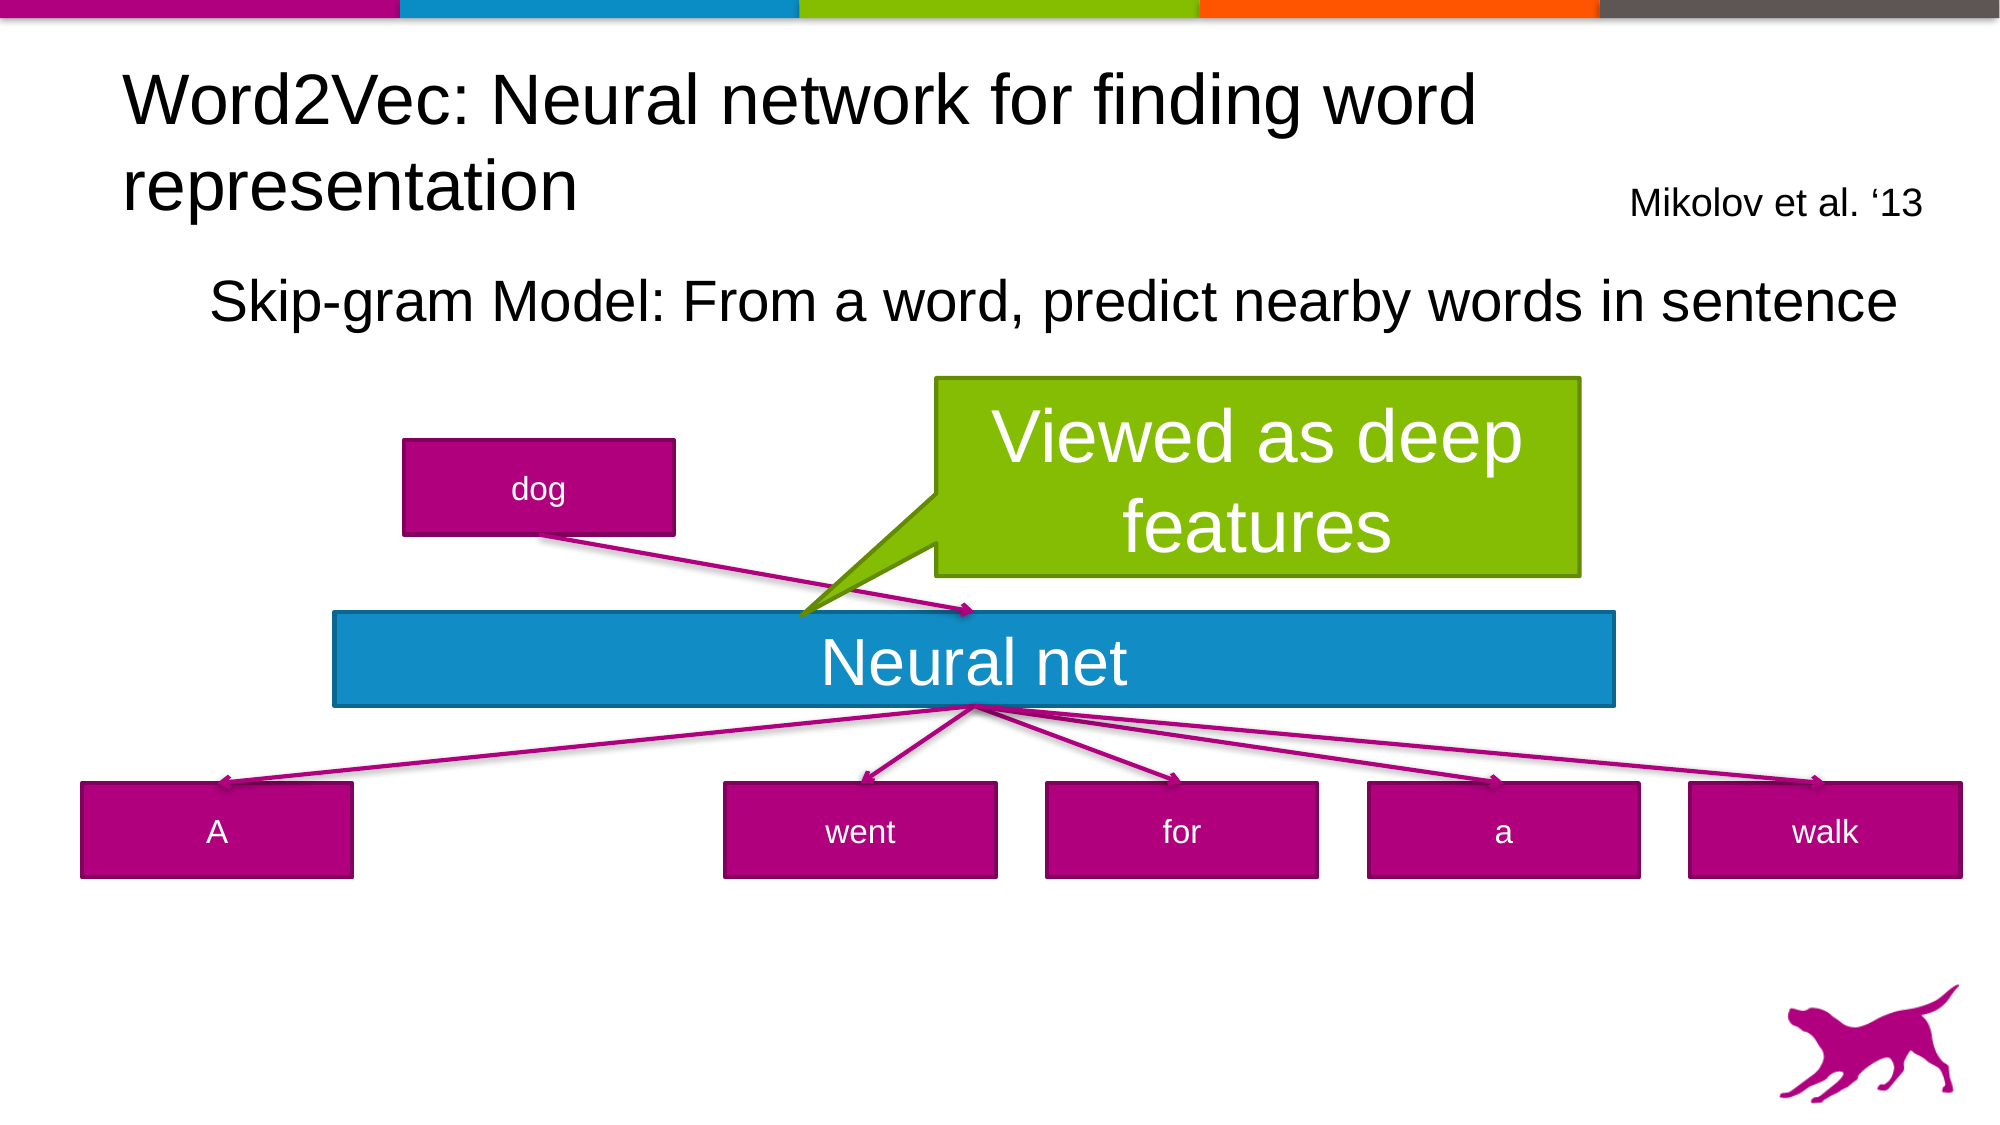

# Word2Vec: Neural network for finding word representation
Mikolov et al. ‘13
Skip-gram Model: From a word, predict nearby words in sentence
Viewed as deep features
dog
Neural net
A
went
for
a
walk